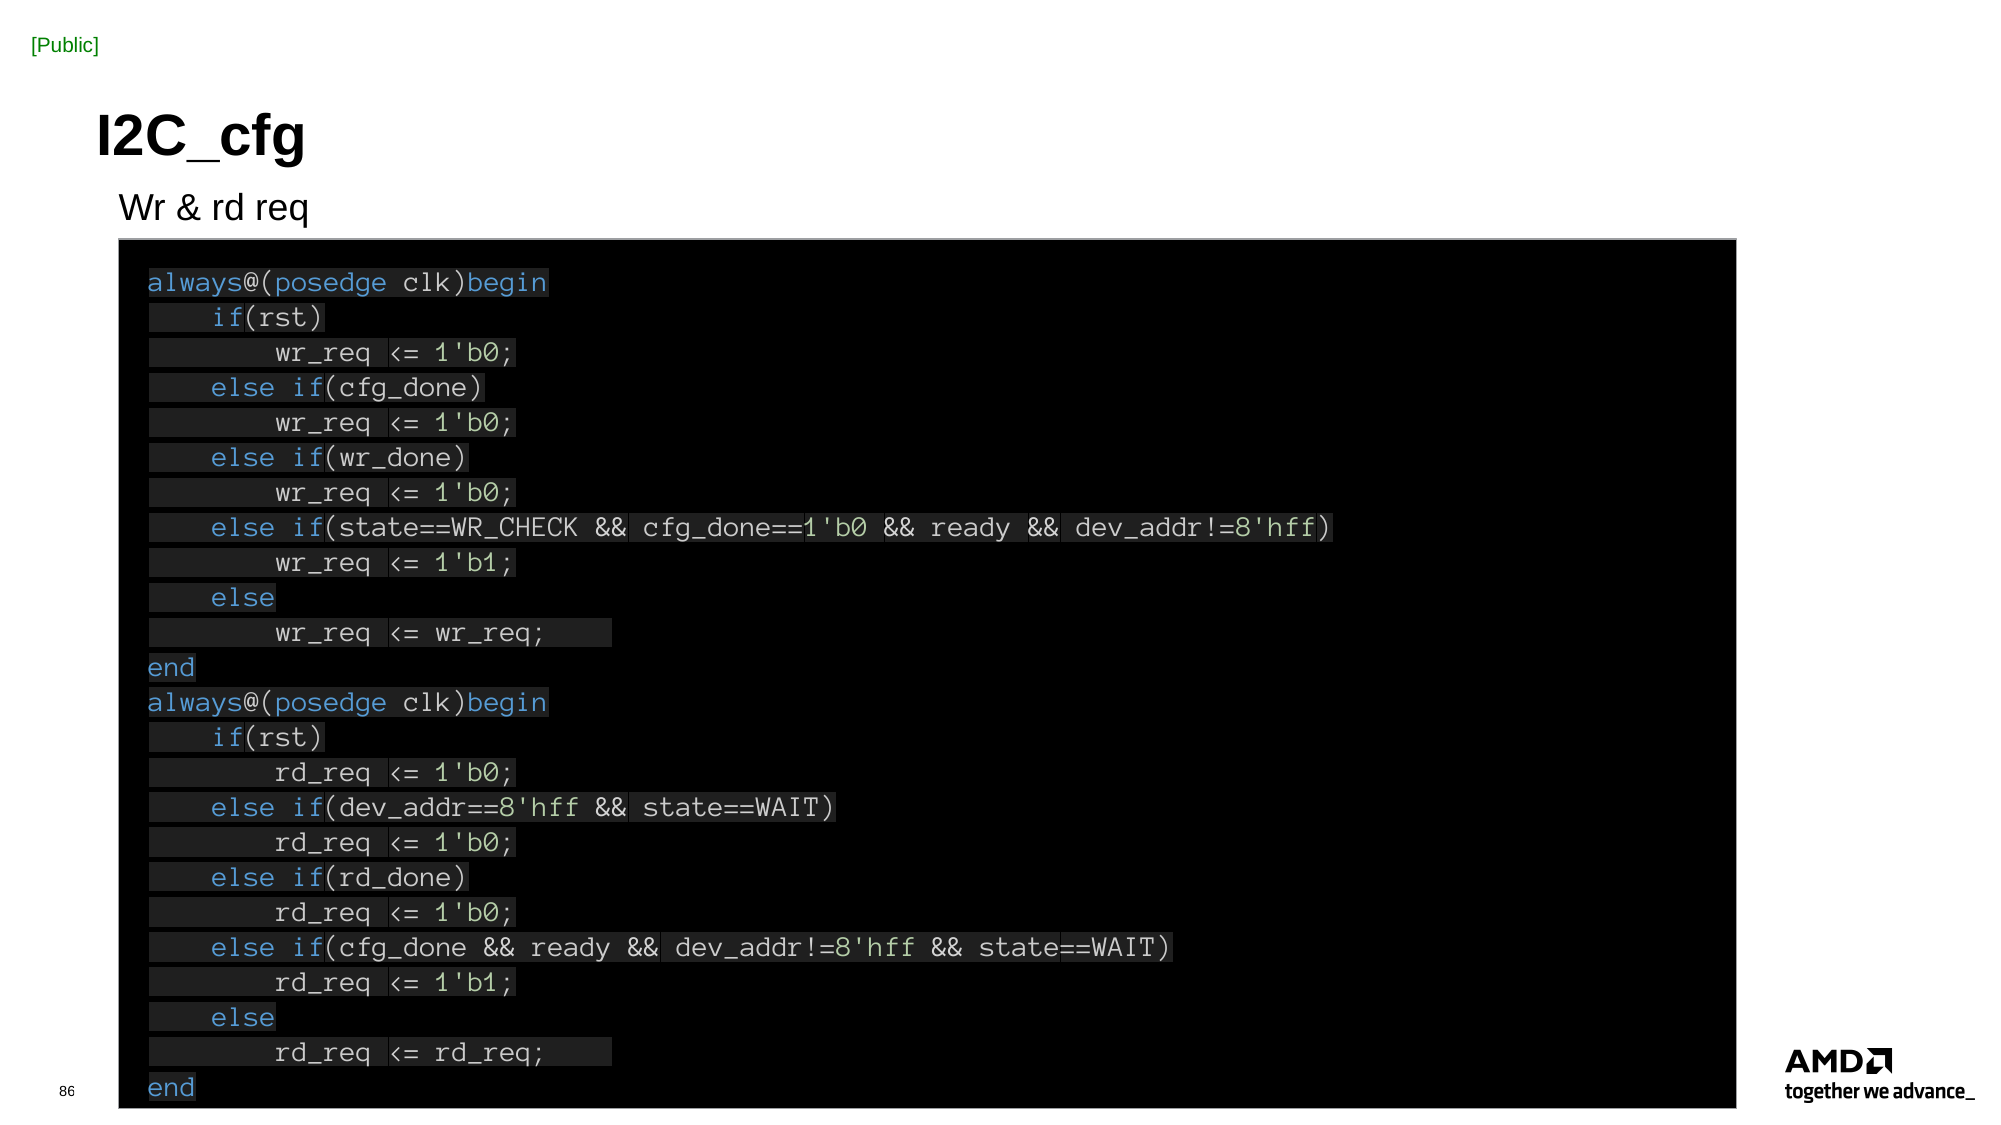

# I2C_cfg
Wr & rd req
always@(posedge clk)begin
    if(rst)
        wr_req <= 1'b0;
    else if(cfg_done)
        wr_req <= 1'b0;
    else if(wr_done)
        wr_req <= 1'b0;
    else if(state==WR_CHECK && cfg_done==1'b0 && ready && dev_addr!=8'hff)
        wr_req <= 1'b1;
    else
        wr_req <= wr_req;
end
always@(posedge clk)begin
    if(rst)
        rd_req <= 1'b0;
    else if(dev_addr==8'hff && state==WAIT)
        rd_req <= 1'b0;
    else if(rd_done)
        rd_req <= 1'b0;
    else if(cfg_done && ready && dev_addr!=8'hff && state==WAIT)
        rd_req <= 1'b1;
    else
        rd_req <= rd_req;
end